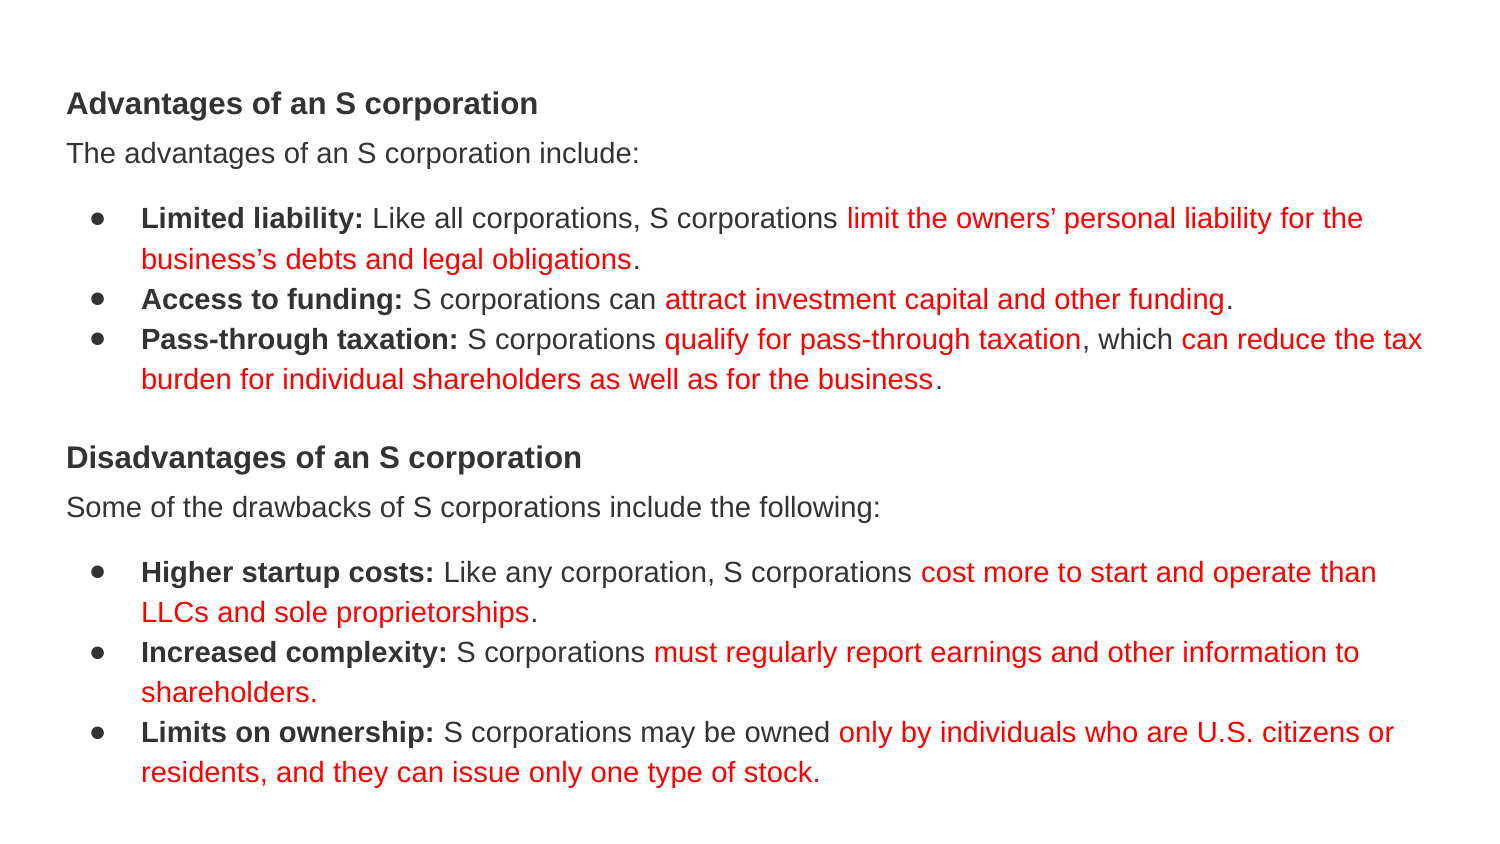

Advantages of an S corporation
The advantages of an S corporation include:
Limited liability: Like all corporations, S corporations limit the owners’ personal liability for the business’s debts and legal obligations.
Access to funding: S corporations can attract investment capital and other funding.
Pass-through taxation: S corporations qualify for pass-through taxation, which can reduce the tax burden for individual shareholders as well as for the business.
Disadvantages of an S corporation
Some of the drawbacks of S corporations include the following:
Higher startup costs: Like any corporation, S corporations cost more to start and operate than LLCs and sole proprietorships.
Increased complexity: S corporations must regularly report earnings and other information to shareholders.
Limits on ownership: S corporations may be owned only by individuals who are U.S. citizens or residents, and they can issue only one type of stock.